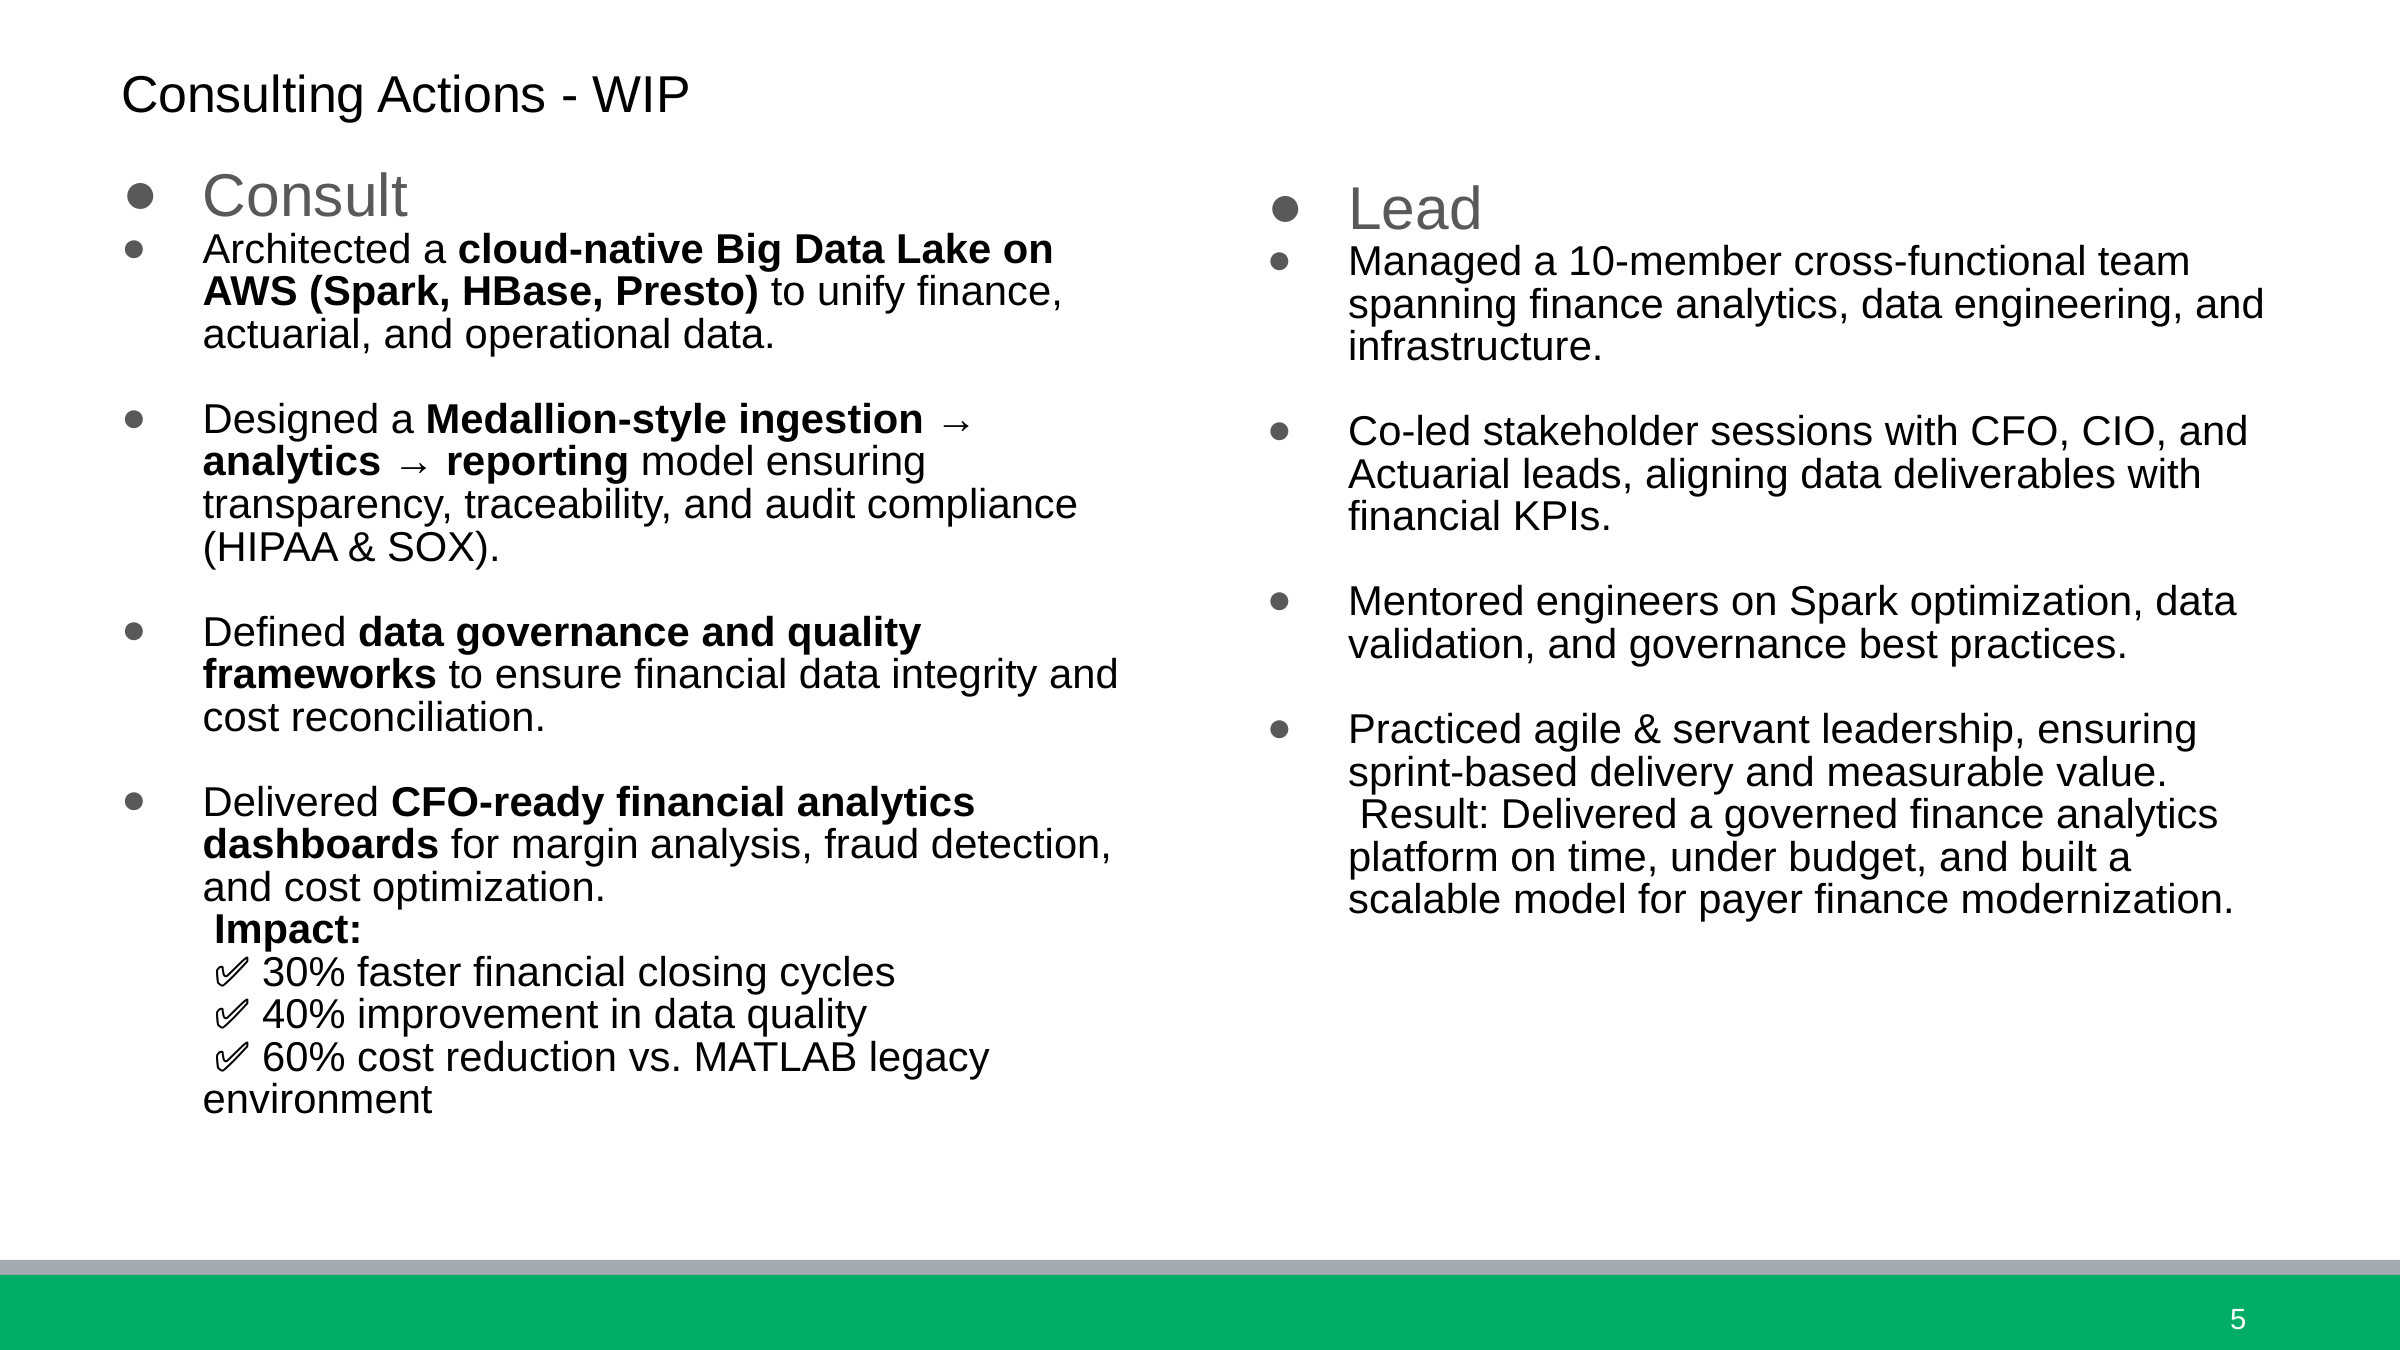

# Consulting Actions - WIP
Consult
Architected a cloud-native Big Data Lake on AWS (Spark, HBase, Presto) to unify finance, actuarial, and operational data.
Designed a Medallion-style ingestion → analytics → reporting model ensuring transparency, traceability, and audit compliance (HIPAA & SOX).
Defined data governance and quality frameworks to ensure financial data integrity and cost reconciliation.
Delivered CFO-ready financial analytics dashboards for margin analysis, fraud detection, and cost optimization.
 Impact:
 ✅ 30% faster financial closing cycles
 ✅ 40% improvement in data quality
 ✅ 60% cost reduction vs. MATLAB legacy environment

Lead
Managed a 10-member cross-functional team spanning finance analytics, data engineering, and infrastructure.
Co-led stakeholder sessions with CFO, CIO, and Actuarial leads, aligning data deliverables with financial KPIs.
Mentored engineers on Spark optimization, data validation, and governance best practices.
Practiced agile & servant leadership, ensuring sprint-based delivery and measurable value.
 Result: Delivered a governed finance analytics platform on time, under budget, and built a scalable model for payer finance modernization.